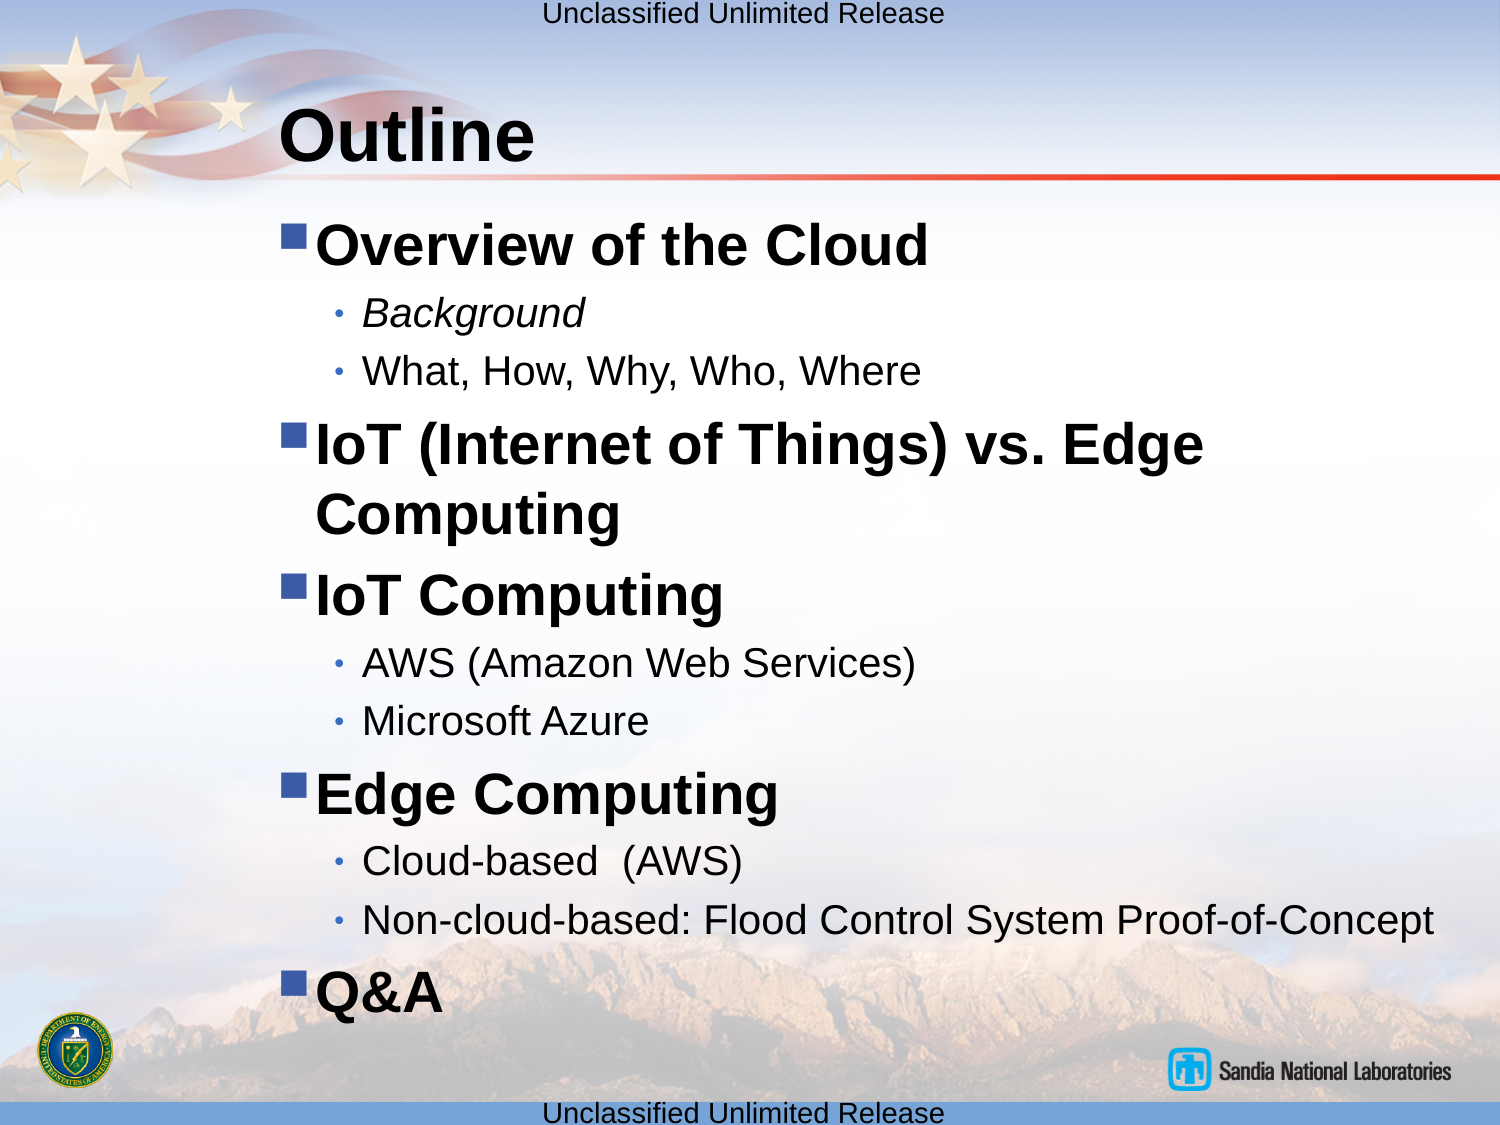

# Outline
Overview of the Cloud
Background
What, How, Why, Who, Where
IoT (Internet of Things) vs. Edge Computing
IoT Computing
AWS (Amazon Web Services)
Microsoft Azure
Edge Computing
Cloud-based  (AWS)
Non-cloud-based: Flood Control System Proof-of-Concept
Q&A